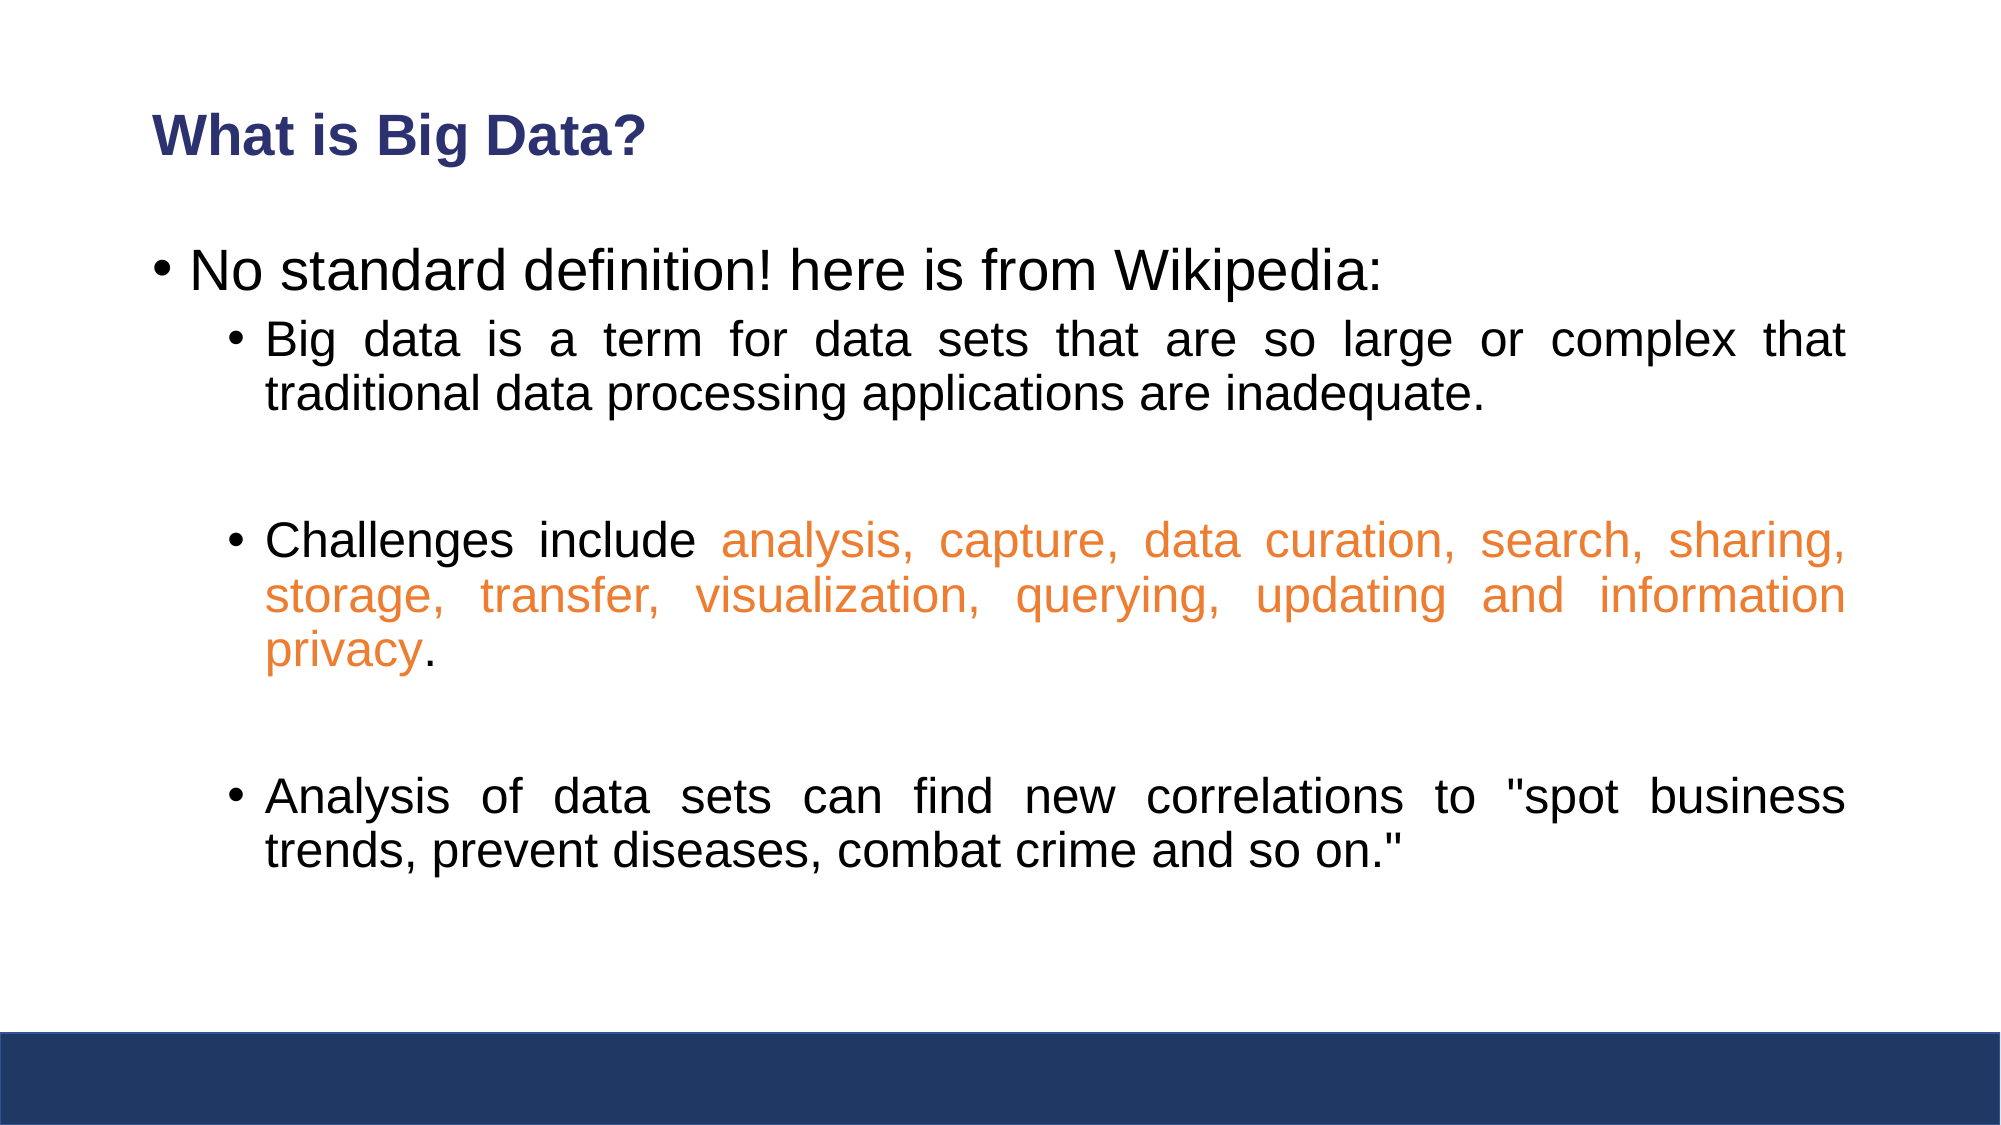

# What is Big Data?
No standard definition! here is from Wikipedia:
Big data is a term for data sets that are so large or complex that traditional data processing applications are inadequate.

Challenges include analysis, capture, data curation, search, sharing, storage, transfer, visualization, querying, updating and information privacy.

Analysis of data sets can find new correlations to "spot business trends, prevent diseases, combat crime and so on."

19